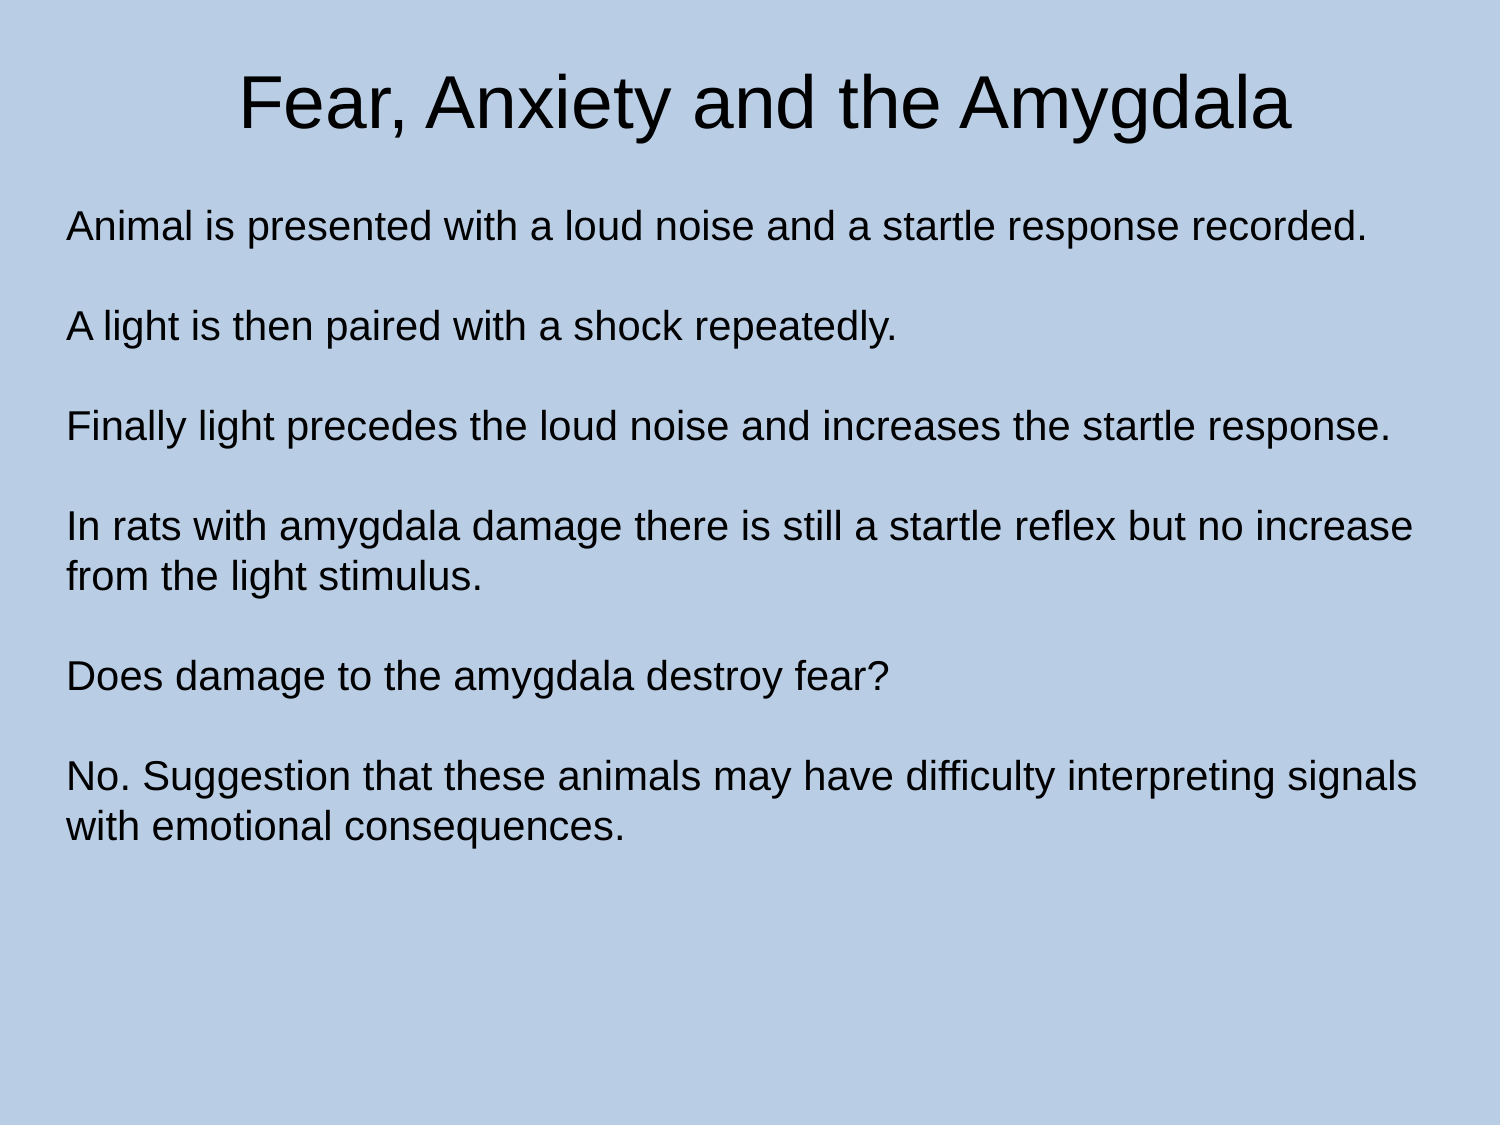

Fear, Anxiety and the Amygdala
Animal is presented with a loud noise and a startle response recorded.

A light is then paired with a shock repeatedly.

Finally light precedes the loud noise and increases the startle response.

In rats with amygdala damage there is still a startle reflex but no increase from the light stimulus.

Does damage to the amygdala destroy fear?

No. Suggestion that these animals may have difficulty interpreting signals with emotional consequences.